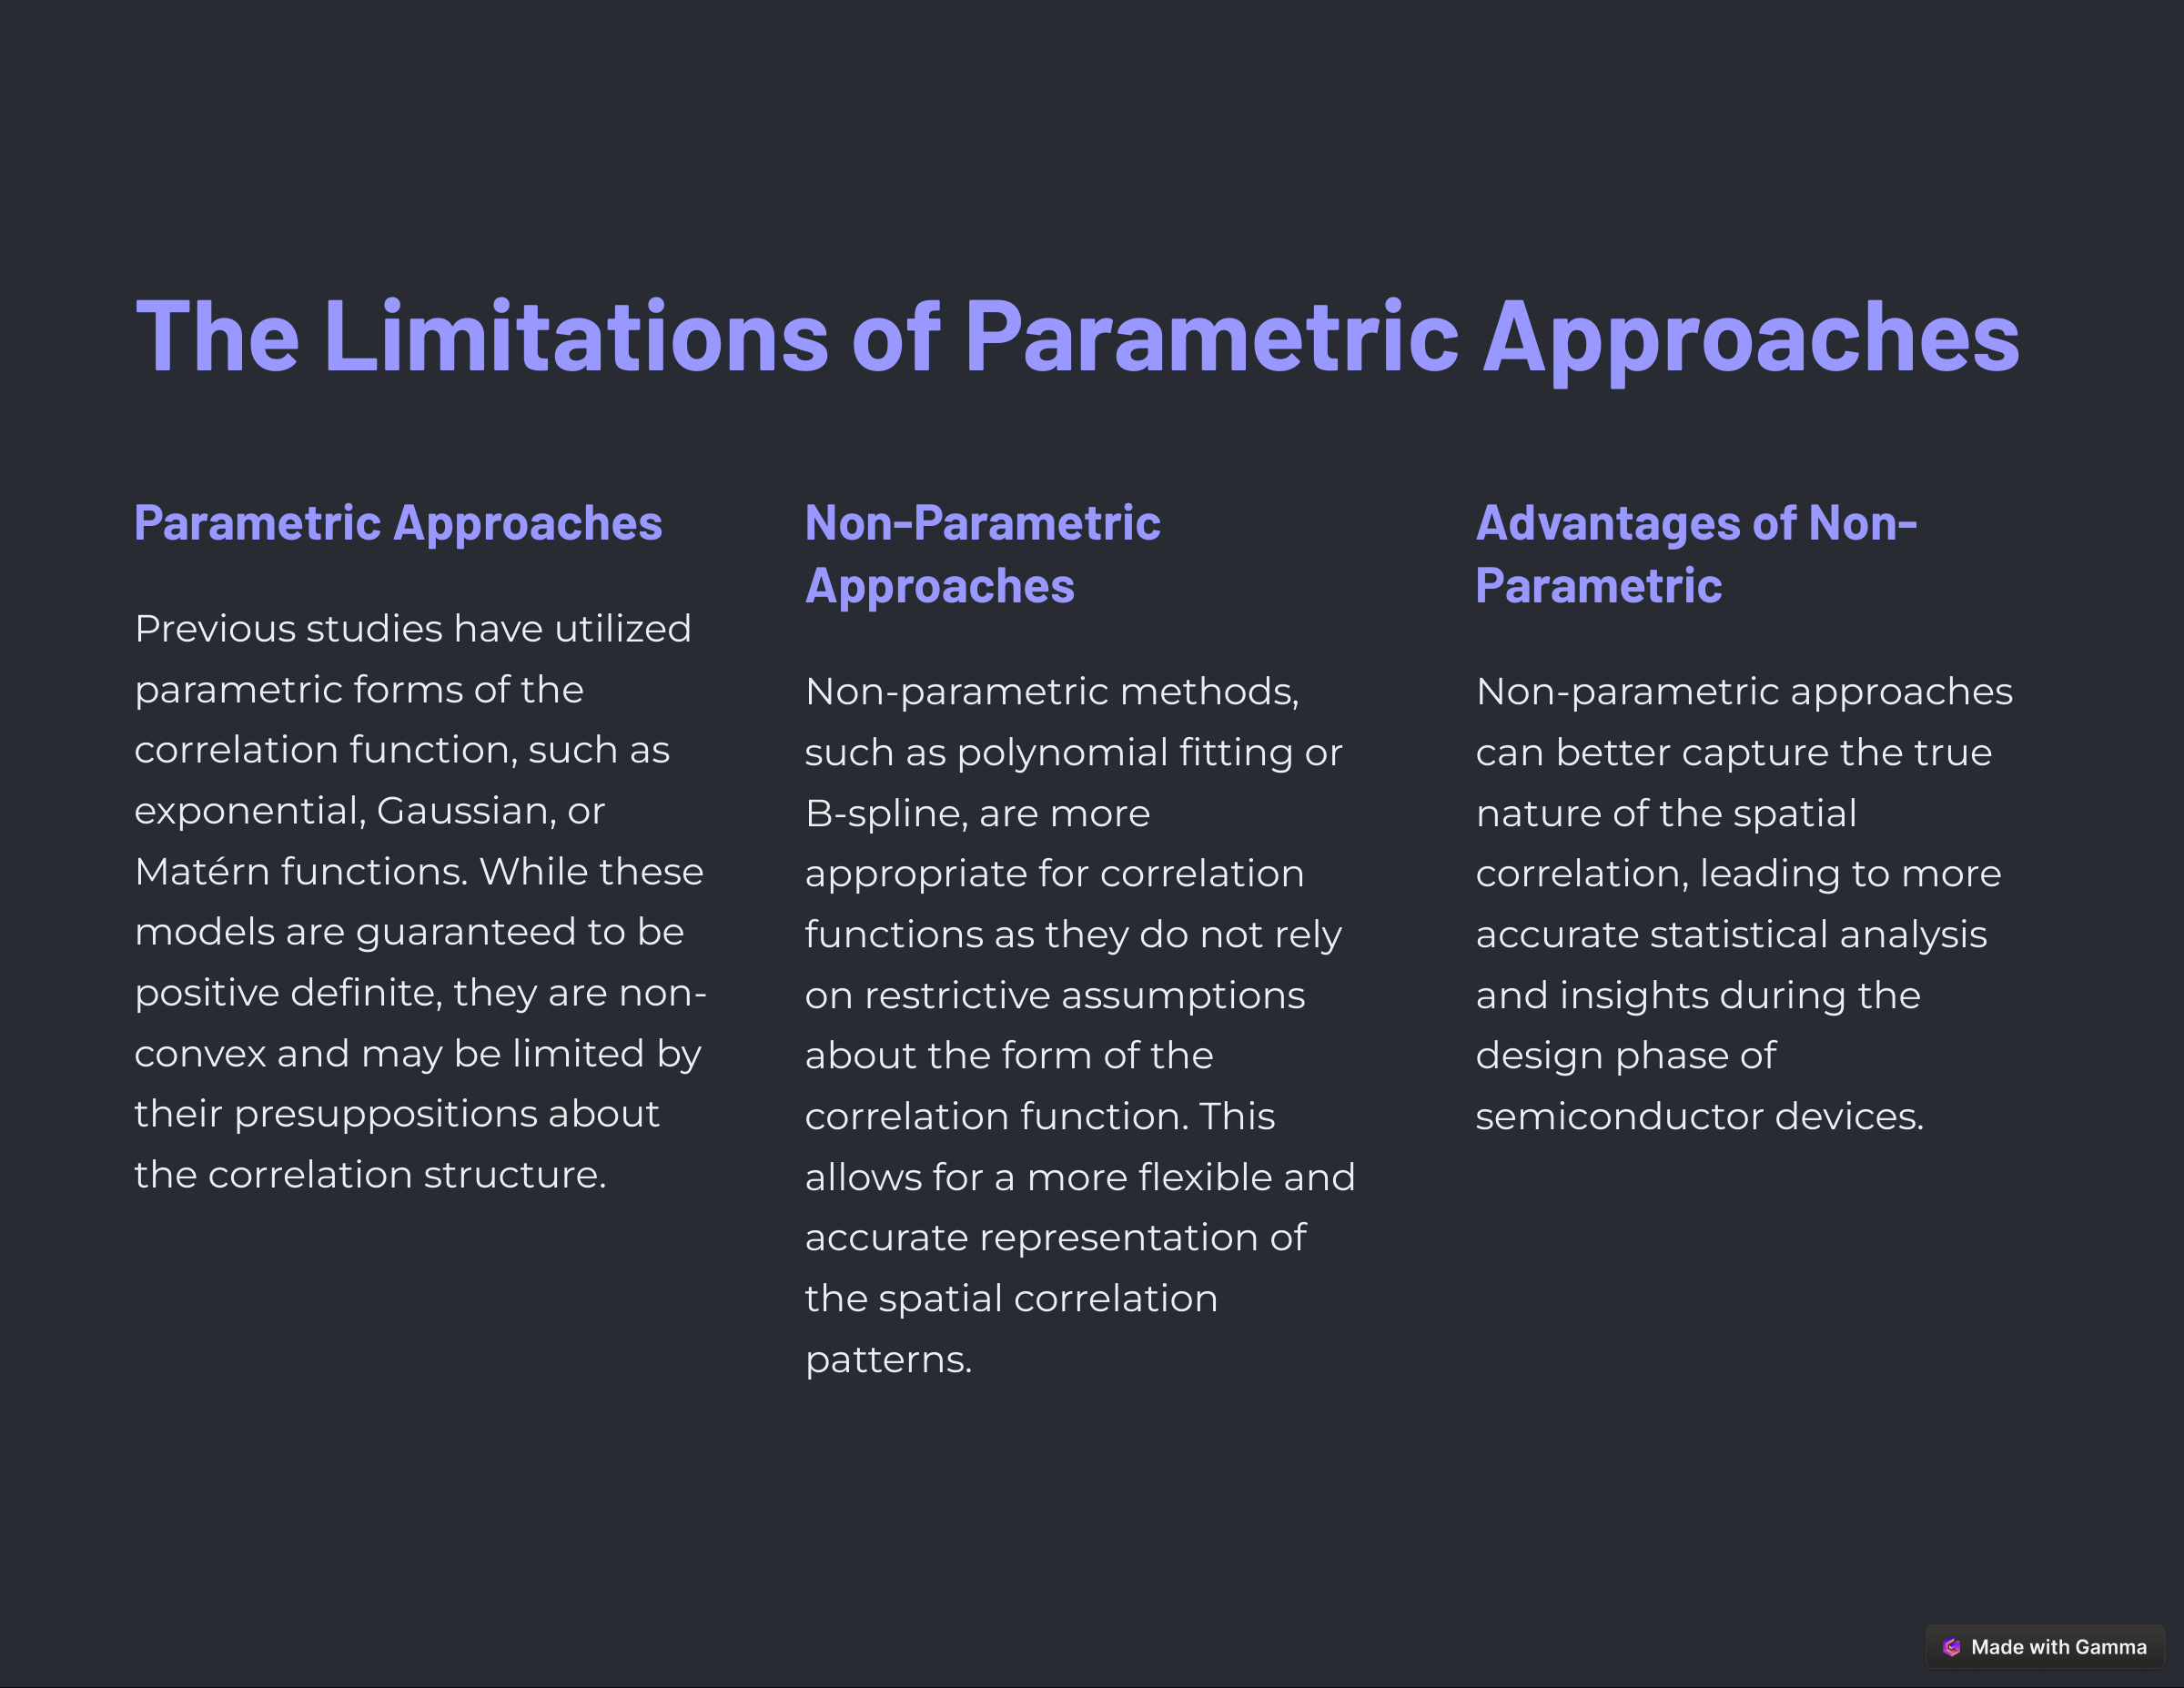

The Limitations of Parametric Approaches
Parametric Approaches
Non-Parametric Approaches
Advantages of Non-Parametric
Previous studies have utilized parametric forms of the correlation function, such as exponential, Gaussian, or Matérn functions. While these models are guaranteed to be positive definite, they are non-convex and may be limited by their presuppositions about the correlation structure.
Non-parametric methods, such as polynomial fitting or B-spline, are more appropriate for correlation functions as they do not rely on restrictive assumptions about the form of the correlation function. This allows for a more flexible and accurate representation of the spatial correlation patterns.
Non-parametric approaches can better capture the true nature of the spatial correlation, leading to more accurate statistical analysis and insights during the design phase of semiconductor devices.